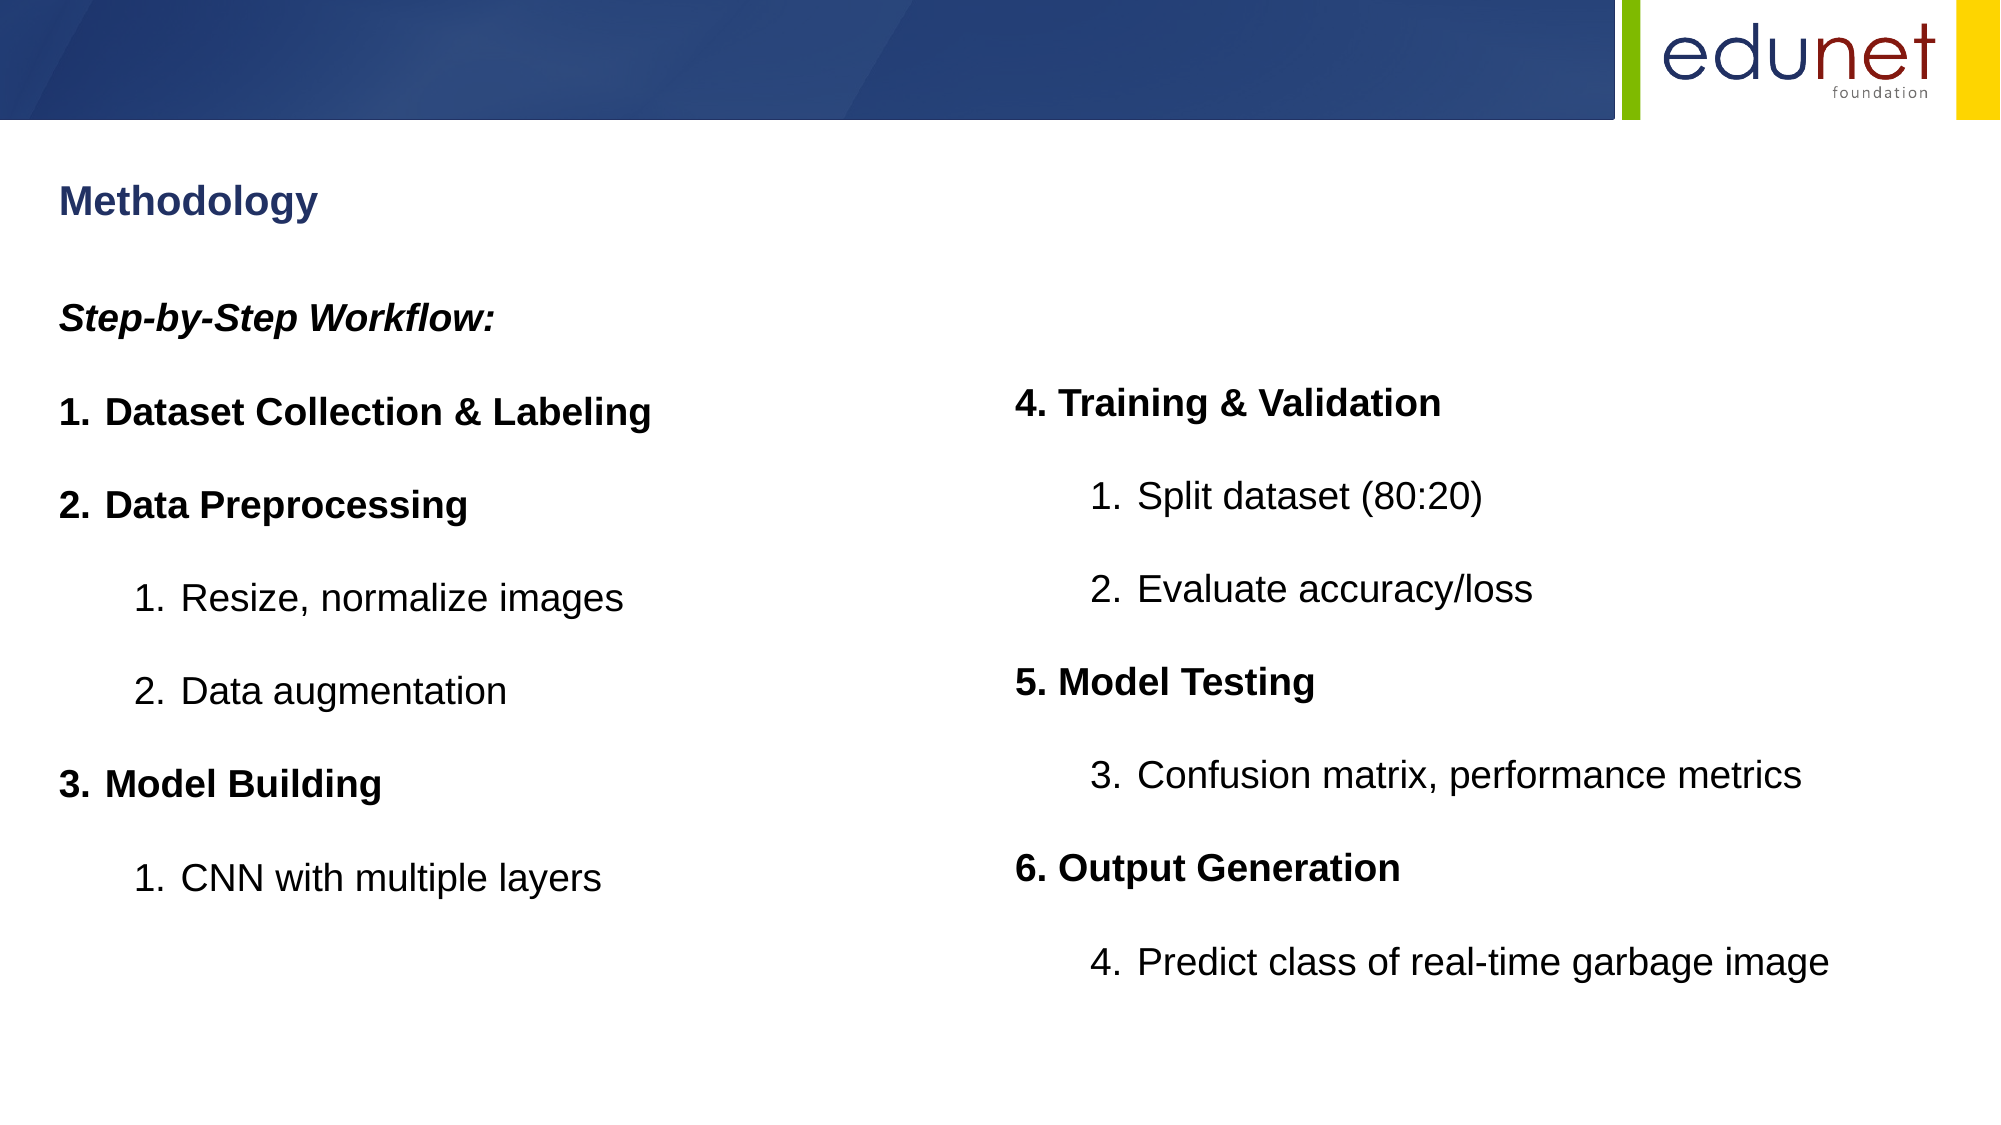

Methodology
Step-by-Step Workflow:
 Dataset Collection & Labeling
 Data Preprocessing
Resize, normalize images
Data augmentation
 Model Building
CNN with multiple layers
4. Training & Validation
Split dataset (80:20)
Evaluate accuracy/loss
5. Model Testing
Confusion matrix, performance metrics
6. Output Generation
Predict class of real-time garbage image